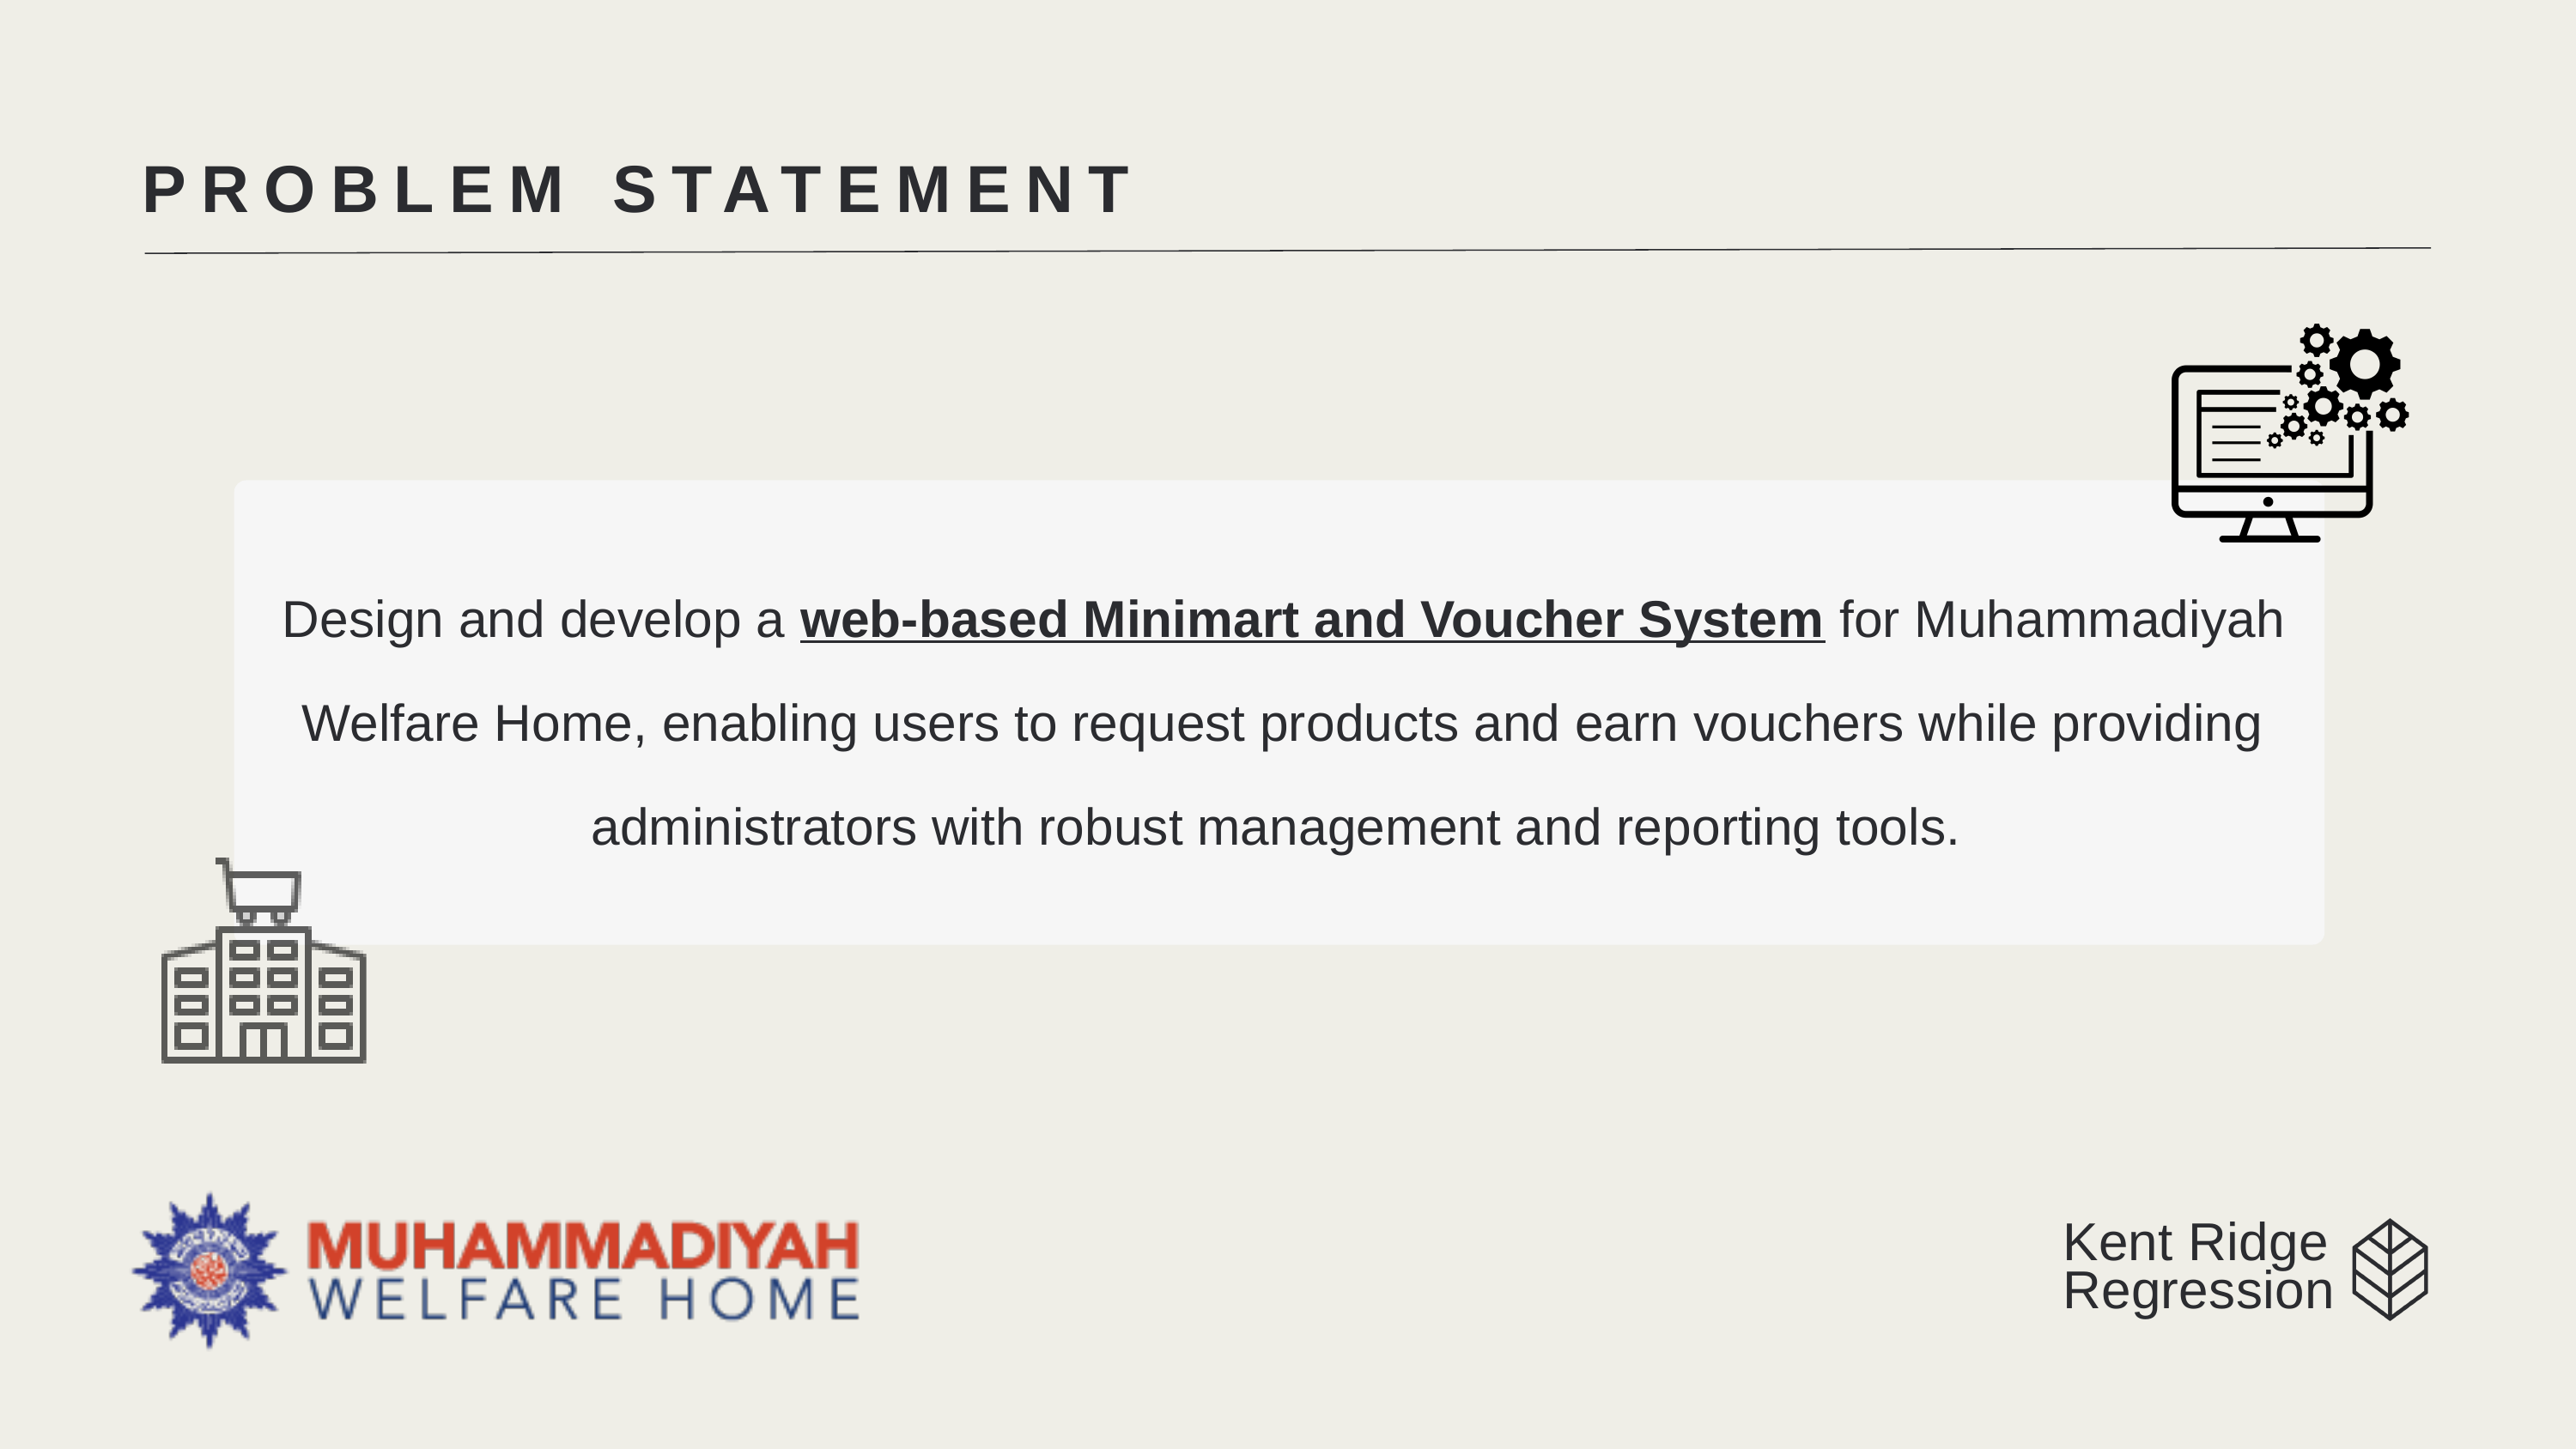

PROBLEM STATEMENT

Design and develop a web-based Minimart and Voucher System for Muhammadiyah Welfare Home, enabling users to request products and earn vouchers while providing administrators with robust management and reporting tools.

Kent Ridge
Regression